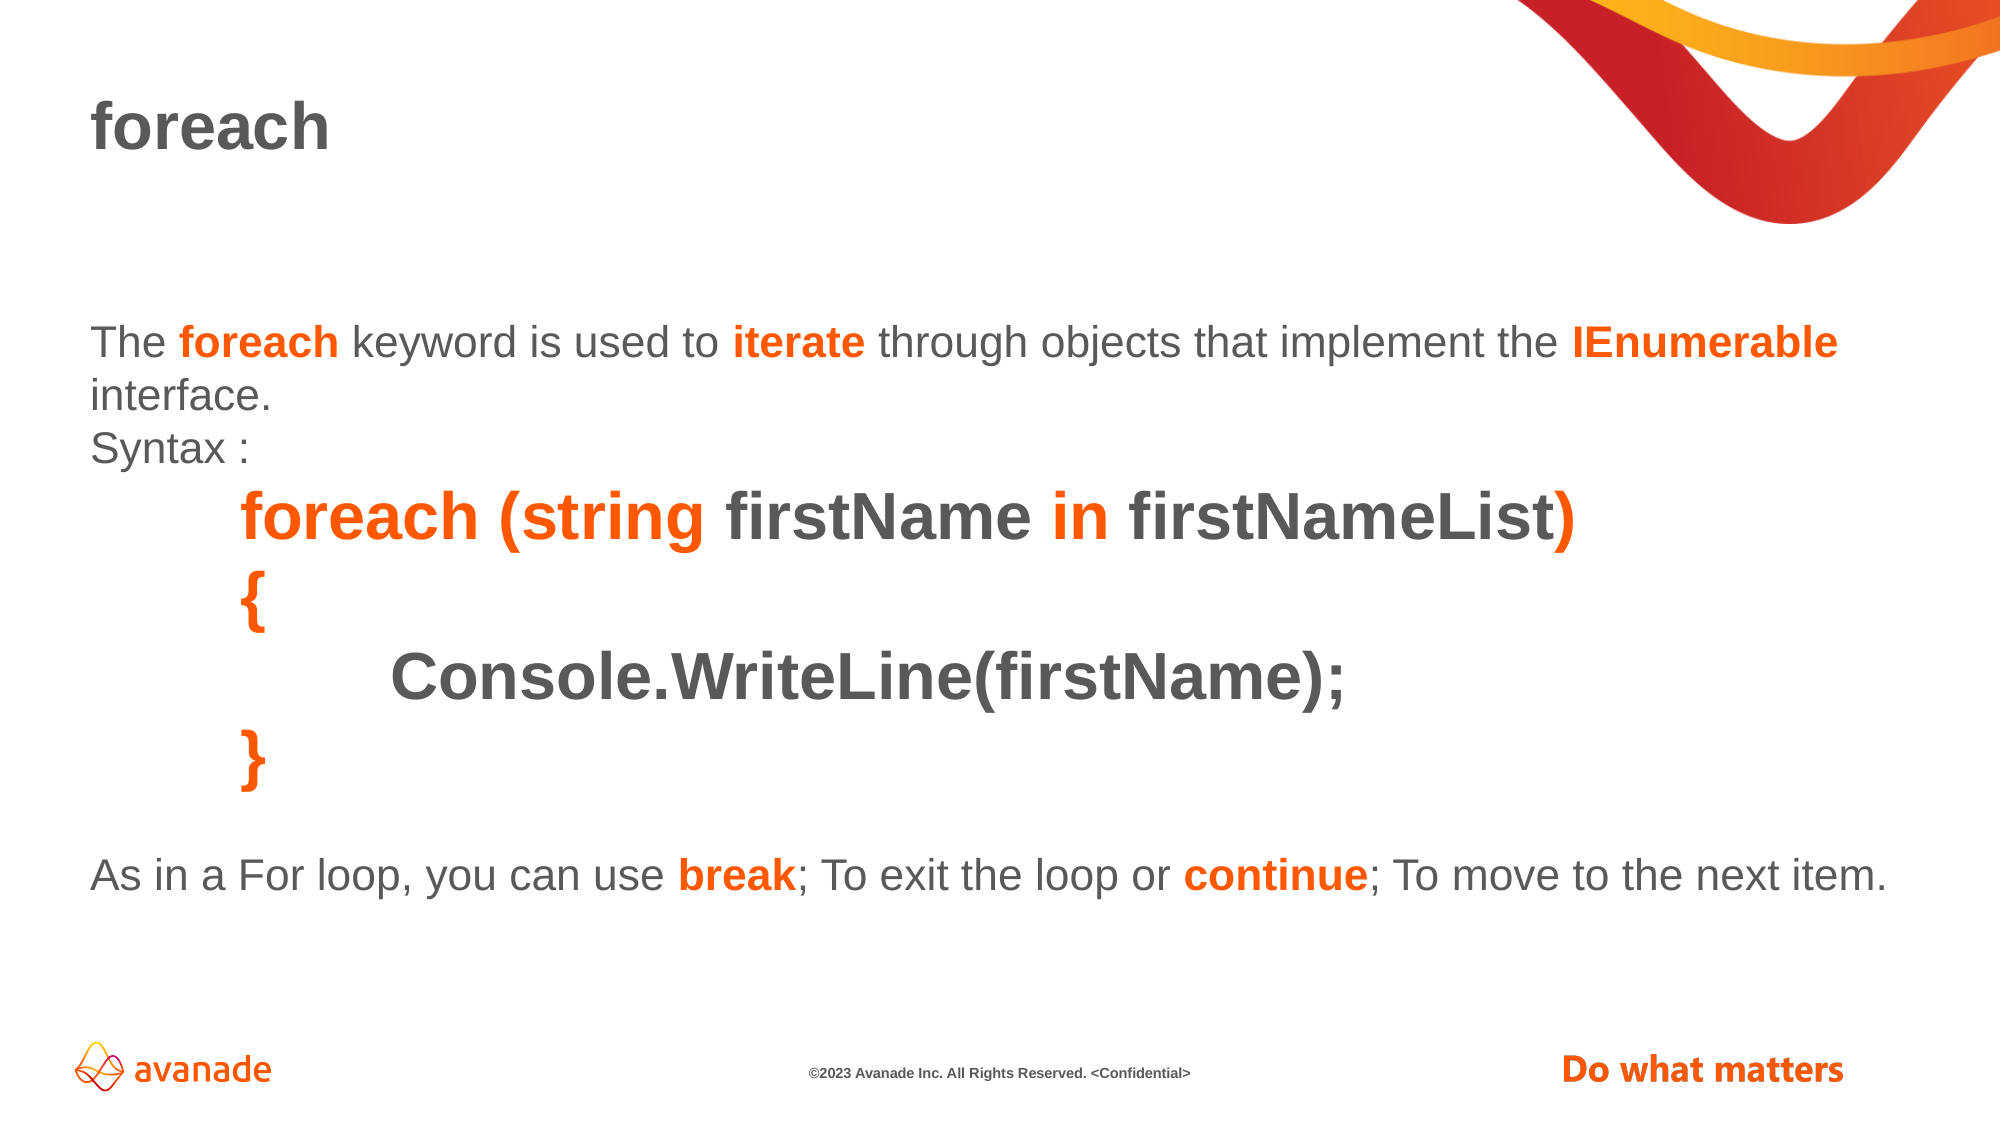

# foreach
The foreach keyword is used to iterate through objects that implement the IEnumerable interface.
Syntax :
	foreach (string firstName in firstNameList)
	{
		Console.WriteLine(firstName);
	}

As in a For loop, you can use break; To exit the loop or continue; To move to the next item.